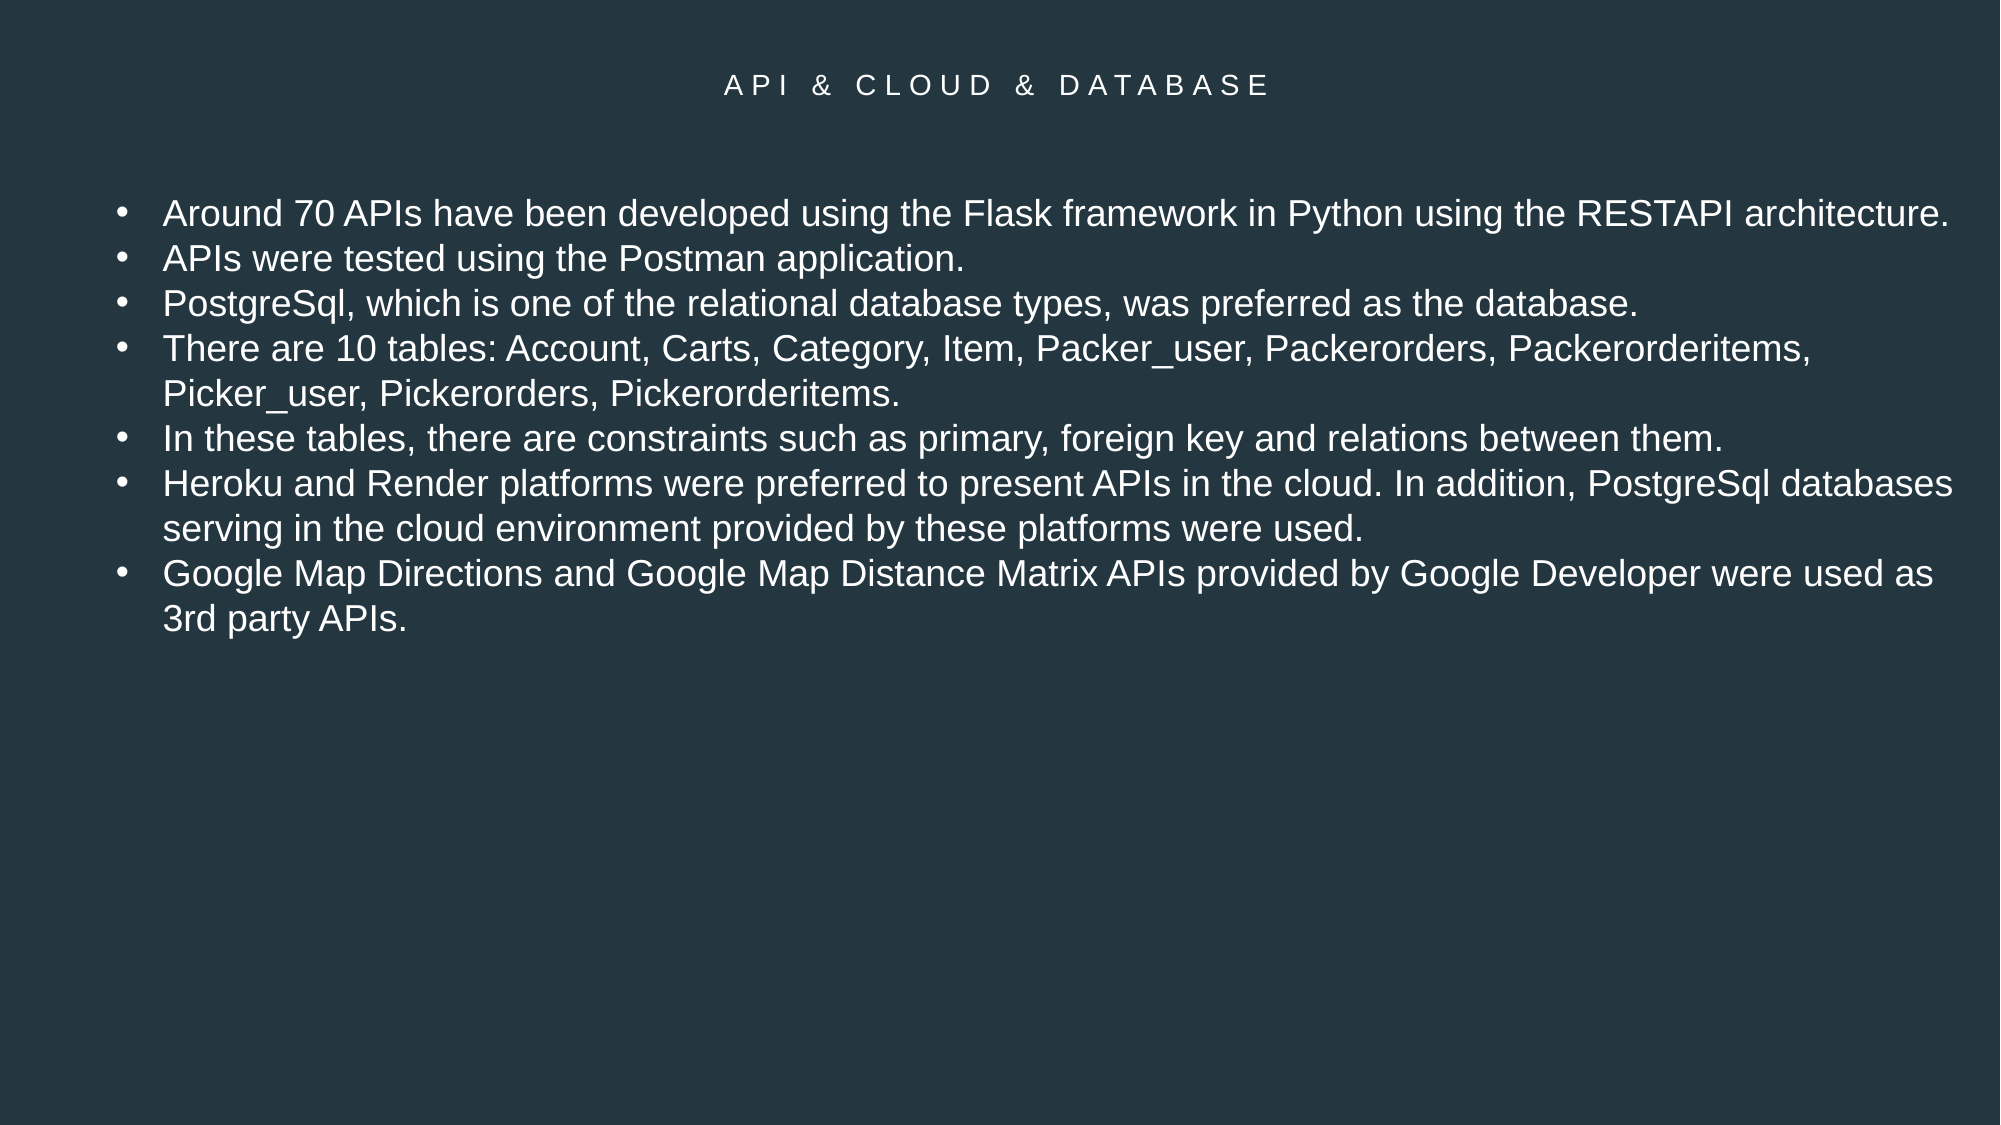

# API & CLOUD & DATABASE

Around 70 APIs have been developed using the Flask framework in Python using the RESTAPI architecture.
APIs were tested using the Postman application.
PostgreSql, which is one of the relational database types, was preferred as the database.
There are 10 tables: Account, Carts, Category, Item, Packer_user, Packerorders, Packerorderitems, Picker_user, Pickerorders, Pickerorderitems.
In these tables, there are constraints such as primary, foreign key and relations between them.
Heroku and Render platforms were preferred to present APIs in the cloud. In addition, PostgreSql databases serving in the cloud environment provided by these platforms were used.
Google Map Directions and Google Map Distance Matrix APIs provided by Google Developer were used as 3rd party APIs.